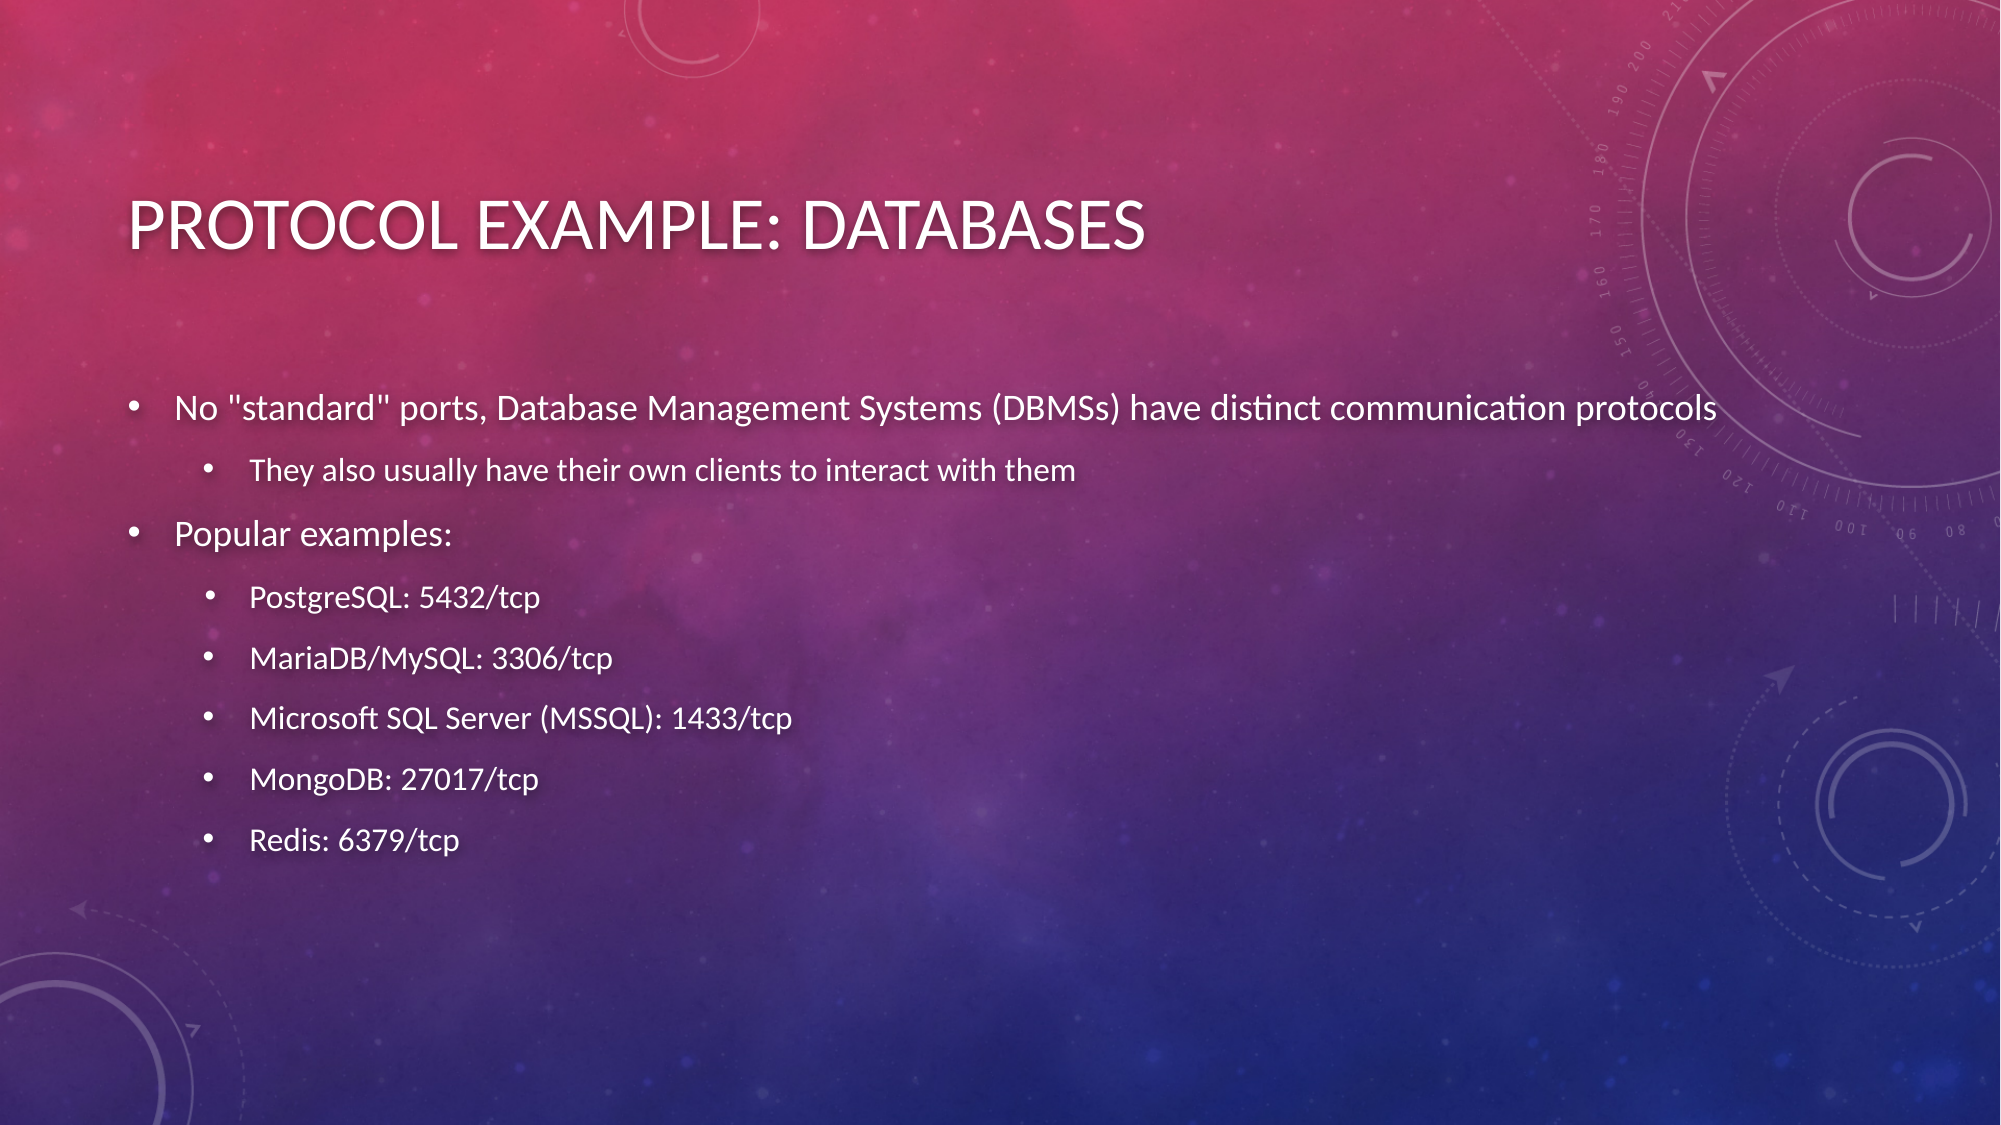

# PROTOCOL EXAMPLE: DATABASES

No "standard" ports, Database Management Systems (DBMSs) have distinct communication protocols
They also usually have their own clients to interact with them
Popular examples:
PostgreSQL: 5432/tcp
MariaDB/MySQL: 3306/tcp
Microsoft SQL Server (MSSQL): 1433/tcp
MongoDB: 27017/tcp
Redis: 6379/tcp